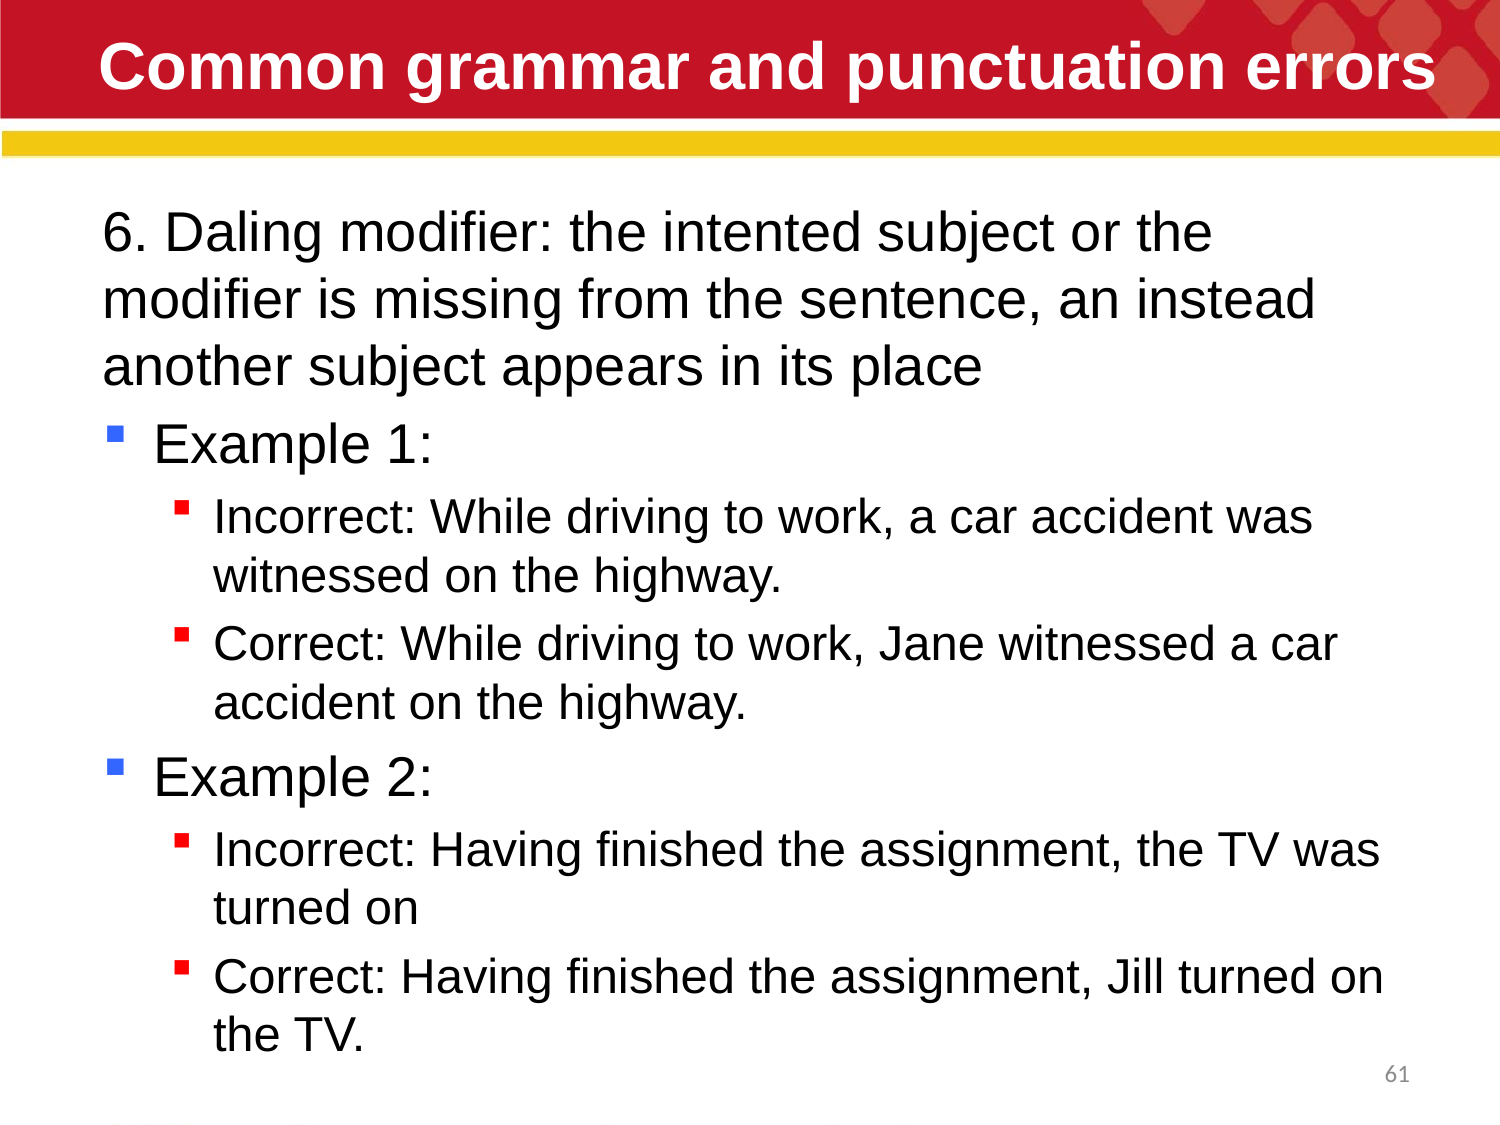

# Common grammar and punctuation errors
6. Daling modifier: the intented subject or the modifier is missing from the sentence, an instead another subject appears in its place
Example 1:
Incorrect: While driving to work, a car accident was witnessed on the highway.
Correct: While driving to work, Jane witnessed a car accident on the highway.
Example 2:
Incorrect: Having finished the assignment, the TV was turned on
Correct: Having finished the assignment, Jill turned on the TV.
61